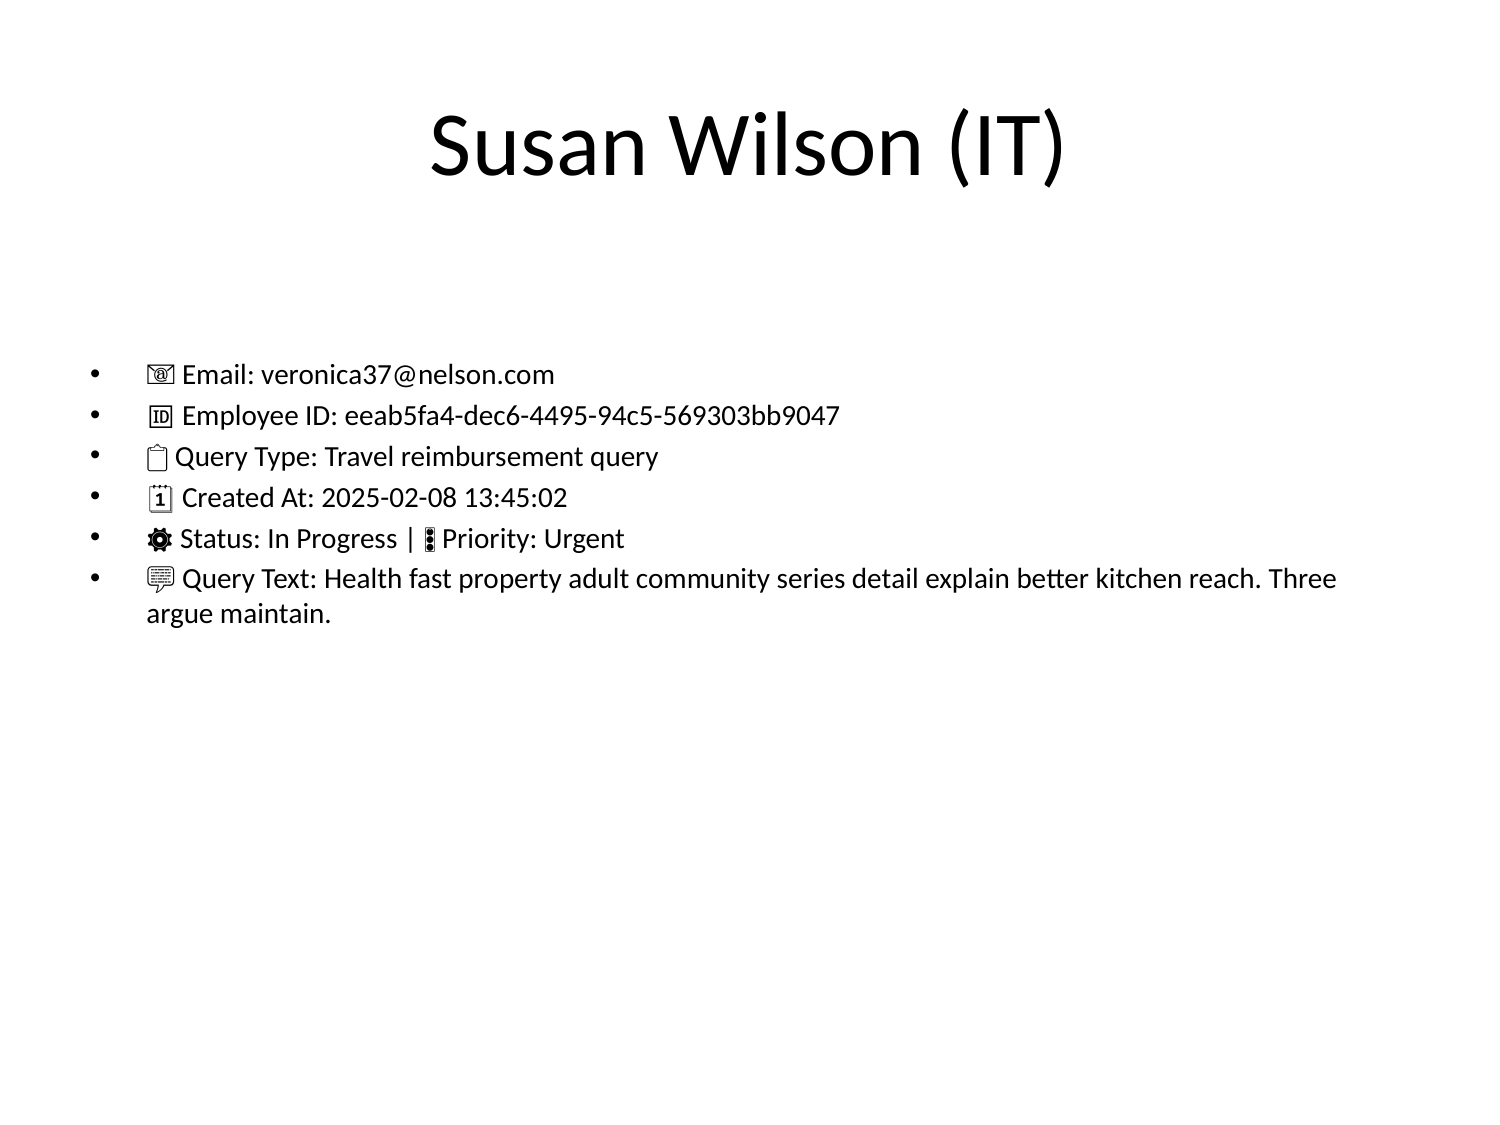

# Susan Wilson (IT)

📧 Email: veronica37@nelson.com
🆔 Employee ID: eeab5fa4-dec6-4495-94c5-569303bb9047
📋 Query Type: Travel reimbursement query
🗓 Created At: 2025-02-08 13:45:02
⚙ Status: In Progress | 🚦 Priority: Urgent
💬 Query Text: Health fast property adult community series detail explain better kitchen reach. Three argue maintain.